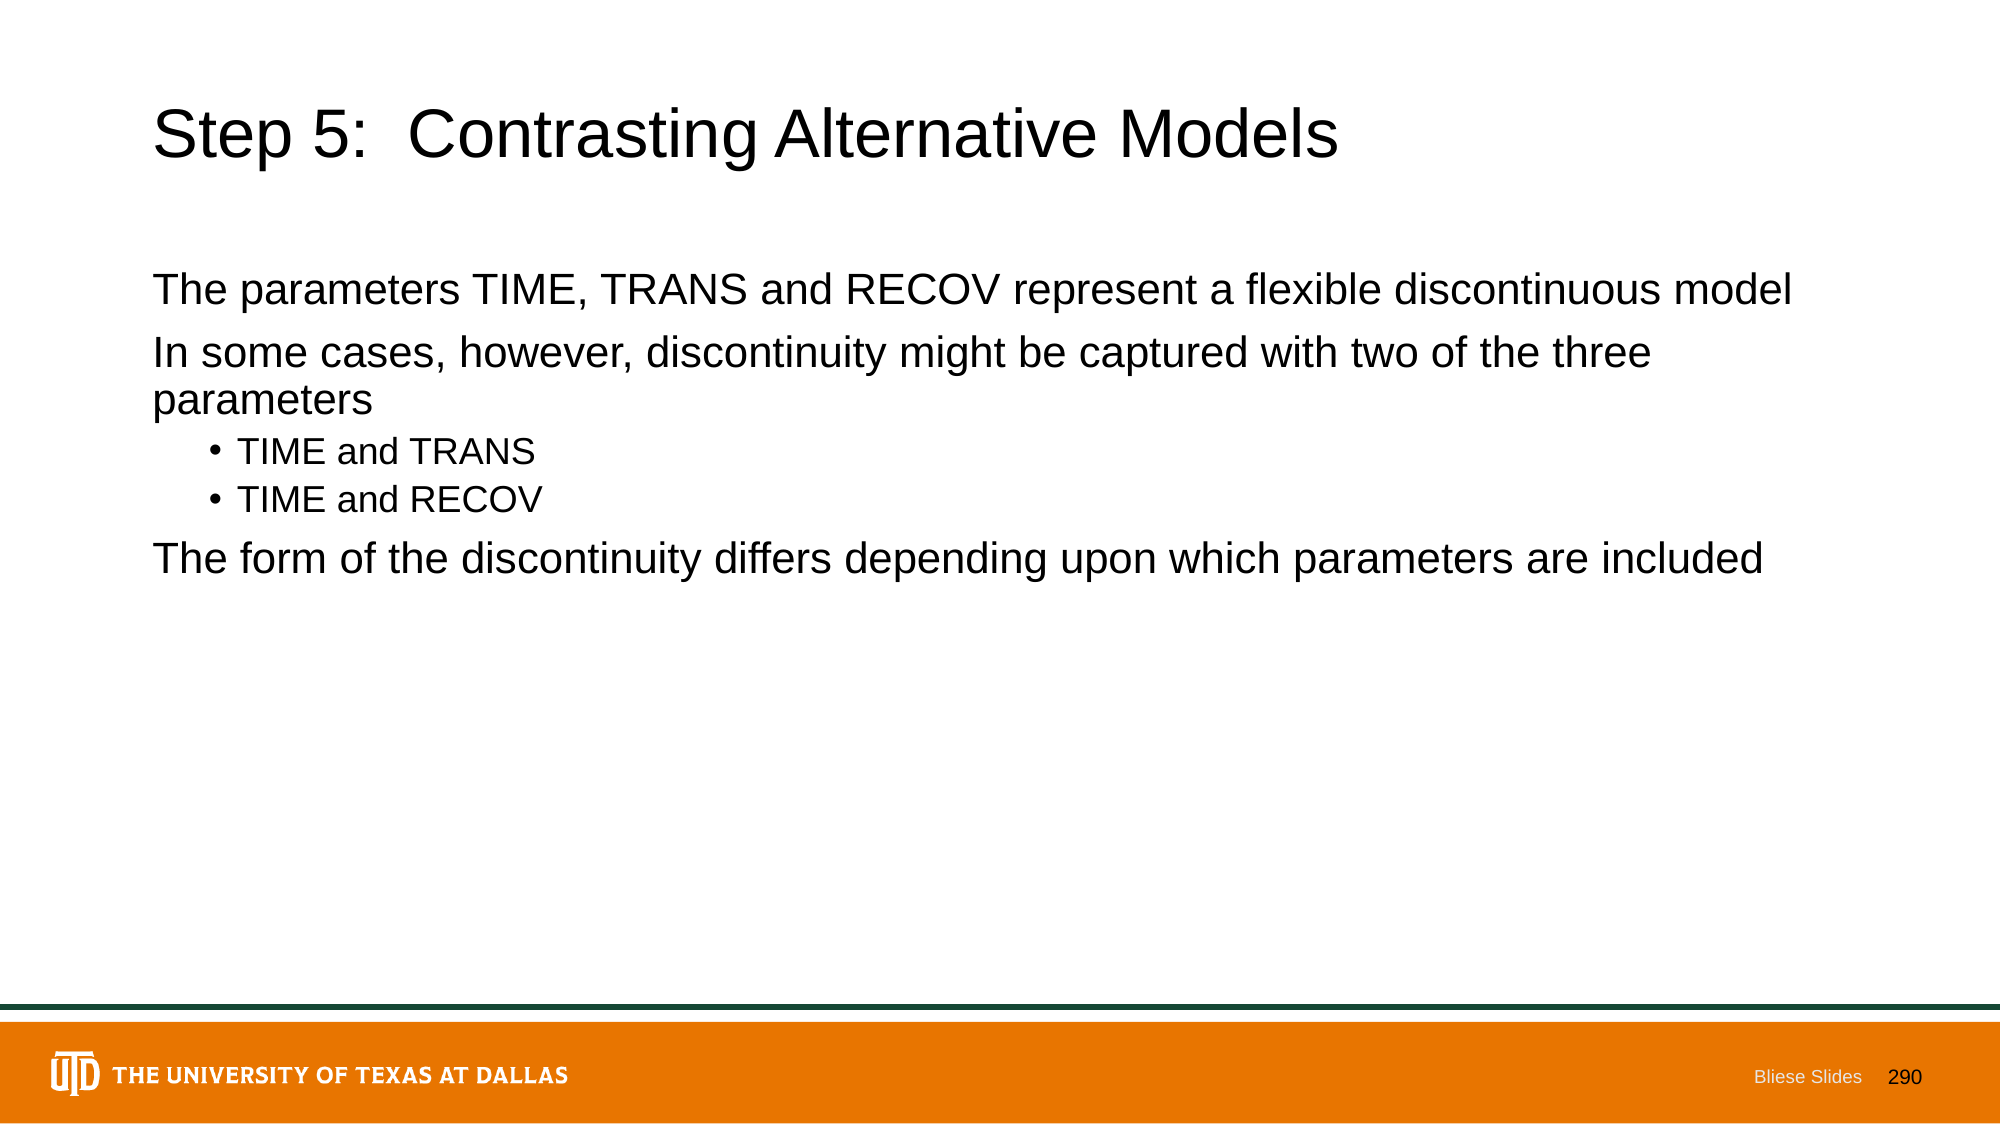

# Step 5:  Contrasting Alternative Models
The parameters TIME, TRANS and RECOV represent a flexible discontinuous model
In some cases, however, discontinuity might be captured with two of the three parameters
TIME and TRANS
TIME and RECOV
The form of the discontinuity differs depending upon which parameters are included
Bliese Slides
290